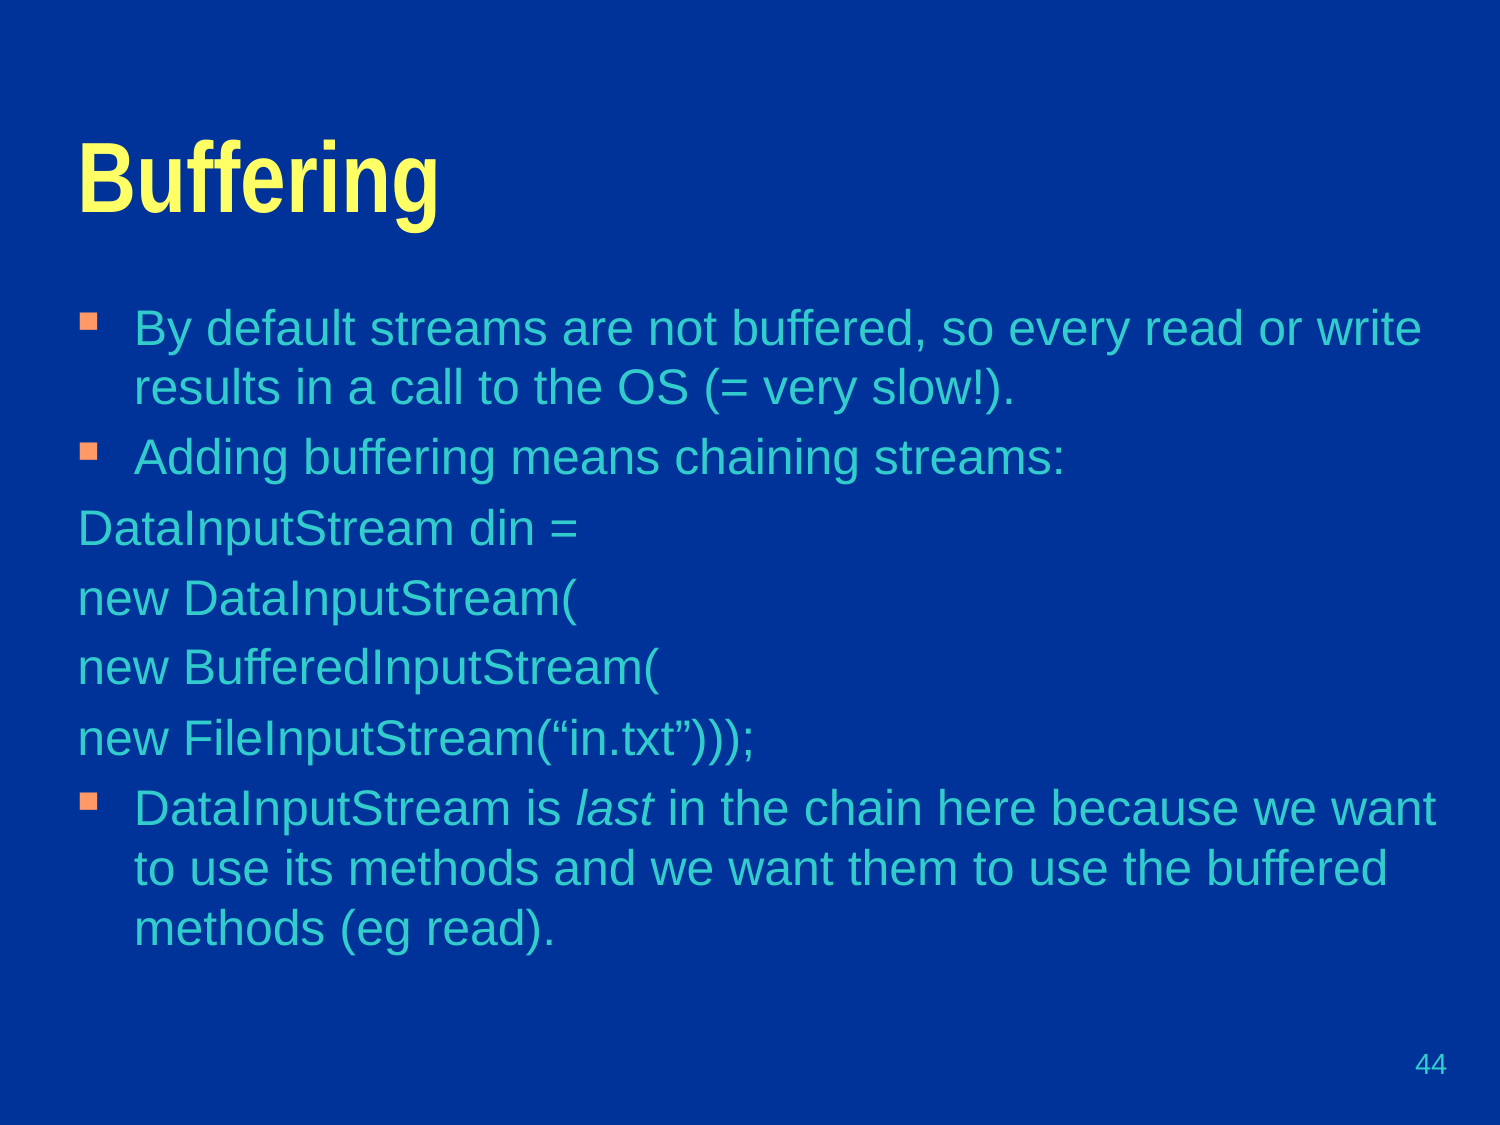

# Buffering
By default streams are not buffered, so every read or write results in a call to the OS (= very slow!).
Adding buffering means chaining streams:
DataInputStream din =
new DataInputStream(
new BufferedInputStream(
new FileInputStream(“in.txt”)));
DataInputStream is last in the chain here because we want to use its methods and we want them to use the buffered methods (eg read).
44